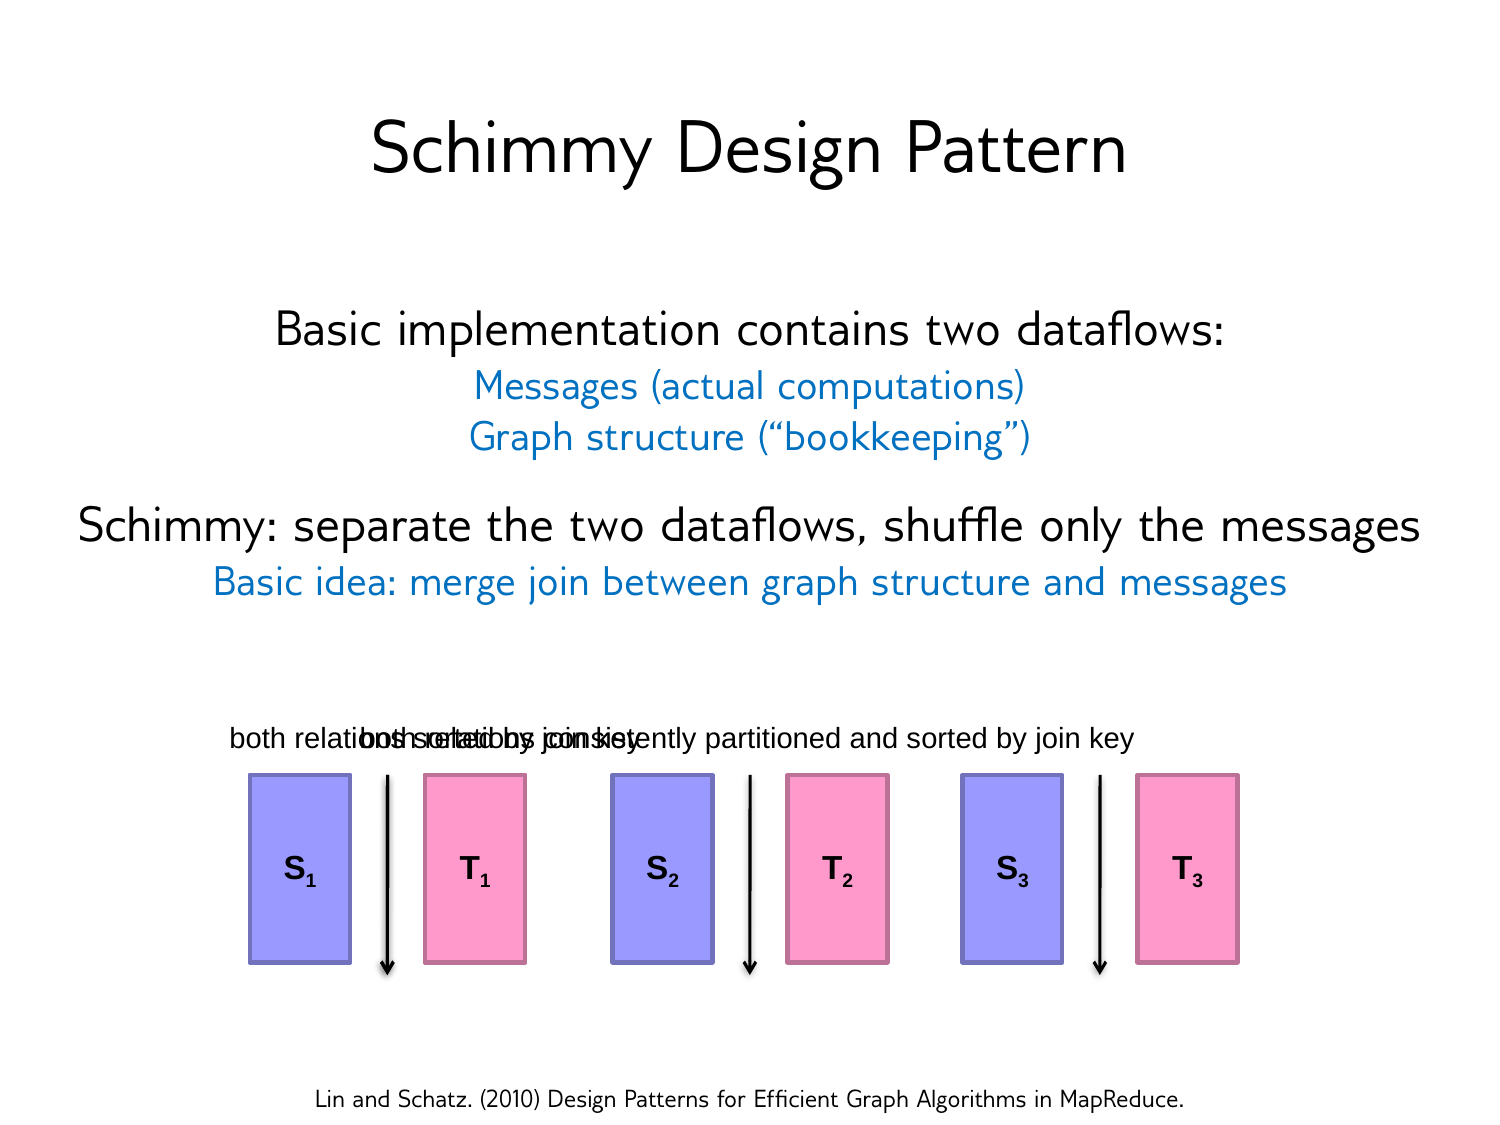

Schimmy Design Pattern
Basic implementation contains two dataflows:
Messages (actual computations)
Graph structure (“bookkeeping”)
Schimmy: separate the two dataflows, shuffle only the messages
Basic idea: merge join between graph structure and messages
both relations sorted by join key
both relations consistently partitioned and sorted by join key
S
S1
T
T1
S2
T2
S3
T3
Lin and Schatz. (2010) Design Patterns for Efﬁcient Graph Algorithms in MapReduce.